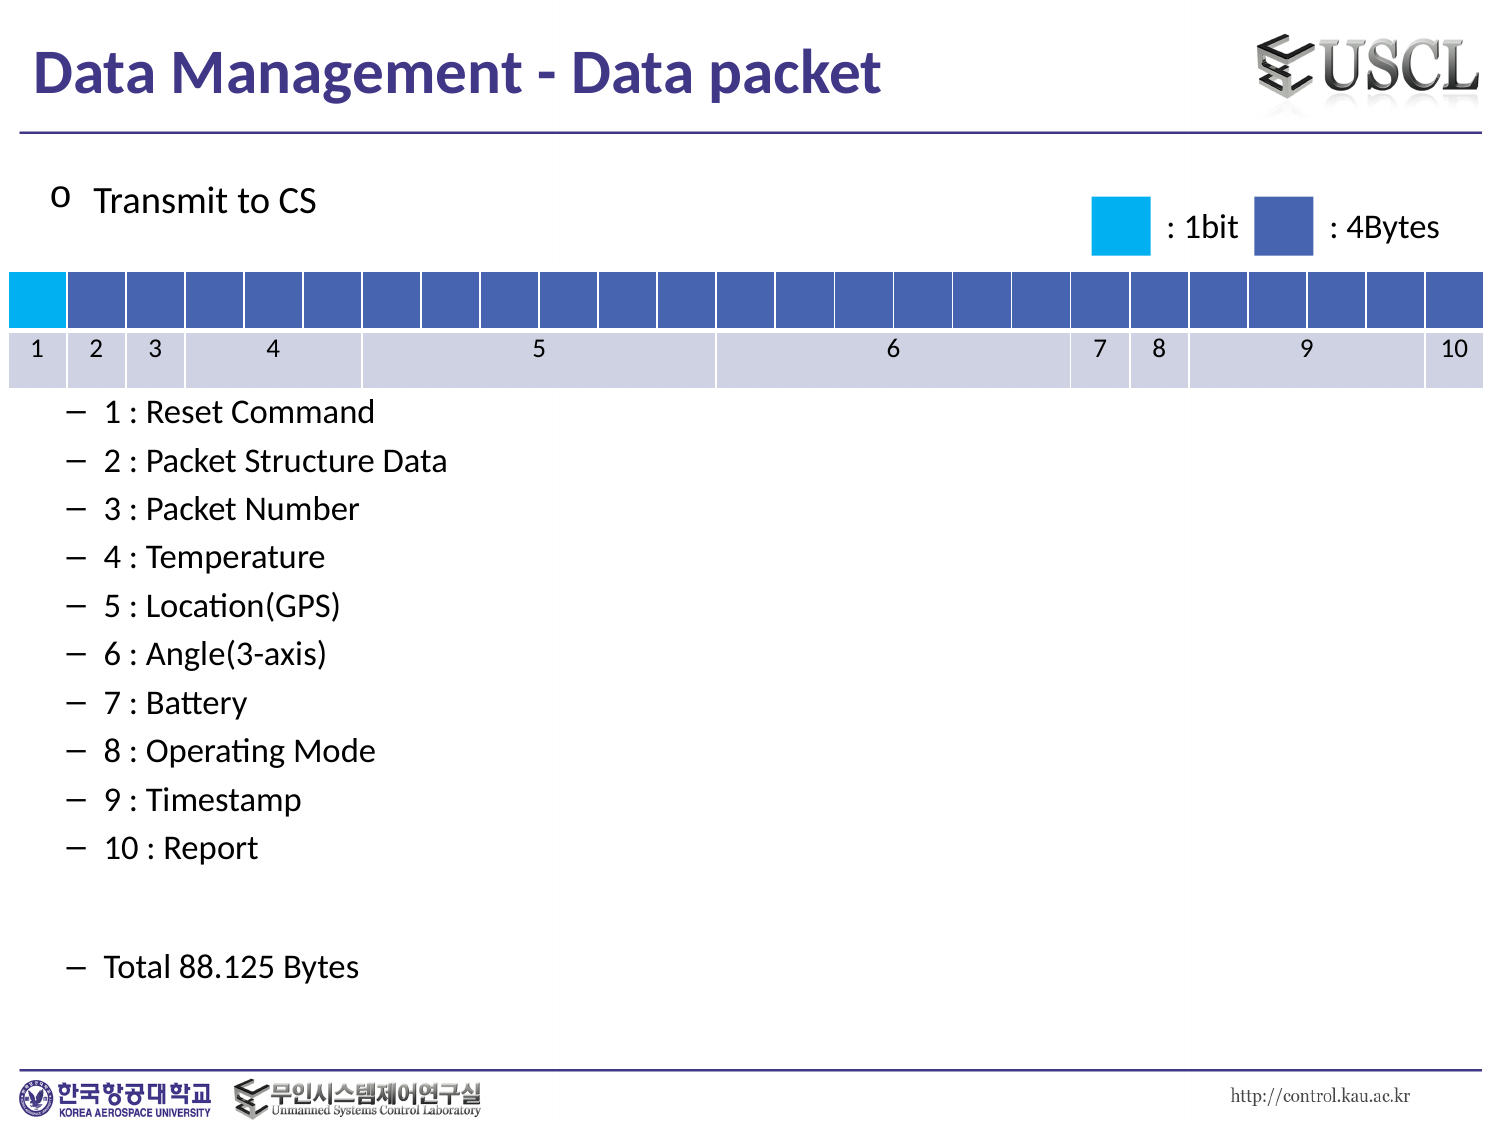

# Data Management - Data packet
Transmit to CS

1 : Reset Command
2 : Packet Structure Data
3 : Packet Number
4 : Temperature
5 : Location(GPS)
6 : Angle(3-axis)
7 : Battery
8 : Operating Mode
9 : Timestamp
10 : Report

Total 88.125 Bytes

: 1bit

: 4Bytes
|  |  |  |  |  |  |  |  |  |  |  |  |  |  |  |  |  |  |  |  |  |  |  |  |  |
| --- | --- | --- | --- | --- | --- | --- | --- | --- | --- | --- | --- | --- | --- | --- | --- | --- | --- | --- | --- | --- | --- | --- | --- | --- |
| 1 | 2 | 3 | 4 |  |  | 5 |  |  |  |  |  | 6 |  |  |  |  |  | 7 | 8 | 9 |  |  |  | 10 |